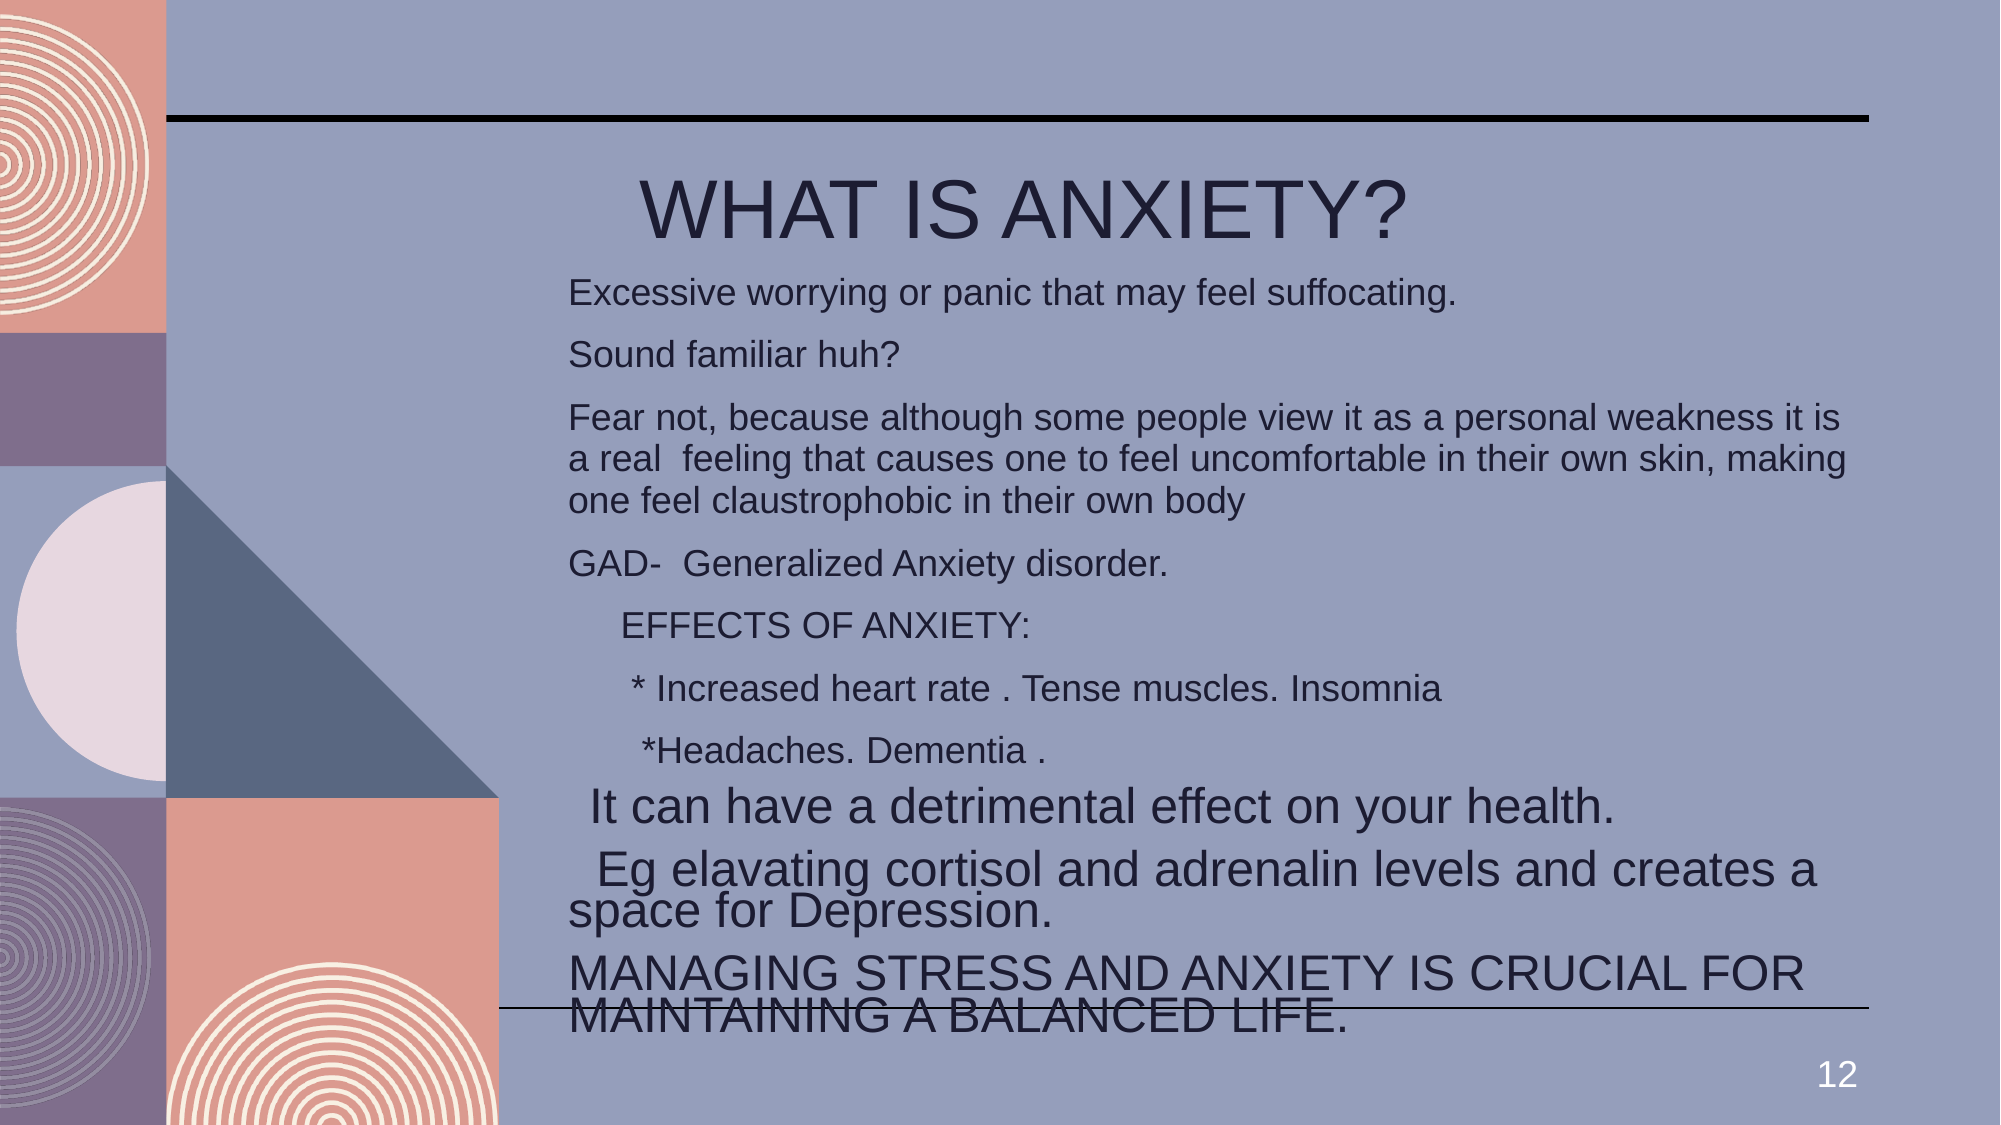

# What is anxiety?
Excessive worrying or panic that may feel suffocating.
Sound familiar huh?
Fear not, because although some people view it as a personal weakness it is a real  feeling that causes one to feel uncomfortable in their own skin, making one feel claustrophobic in their own body
GAD-  Generalized Anxiety disorder.
     EFFECTS OF ANXIETY:
      * Increased heart rate . Tense muscles. Insomnia
       *Headaches. Dementia .
  It can have a detrimental effect on your health.
  Eg elavating cortisol and adrenalin levels and creates a space for Depression.
MANAGING STRESS AND ANXIETY IS CRUCIAL FOR MAINTAINING A BALANCED LIFE.

12